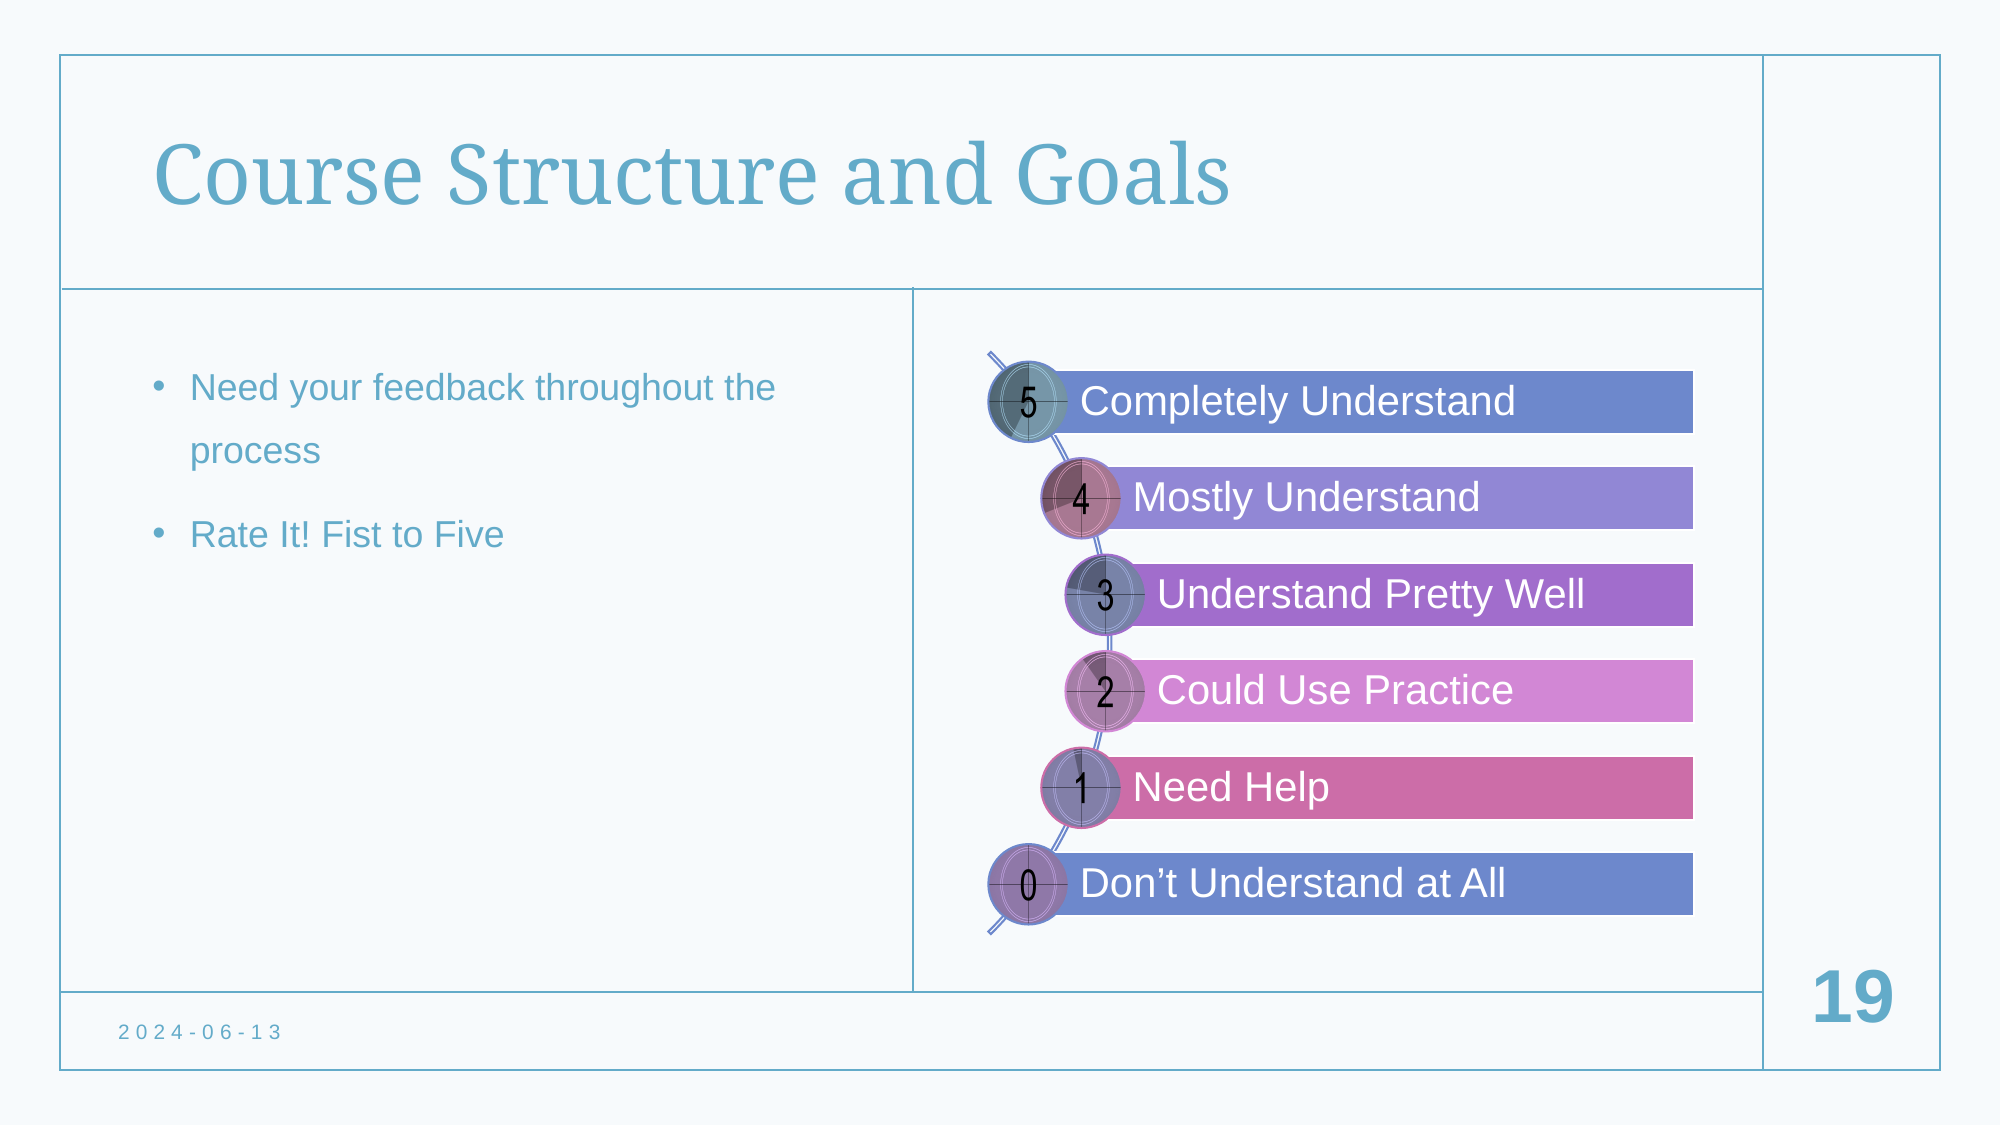

# Course Structure and Goals
Completely Understand
Mostly Understand
Understand Pretty Well
Could Use Practice
Need Help
Don’t Understand at All
Need your feedback throughout the process
Rate It! Fist to Five

19
2024-06-13